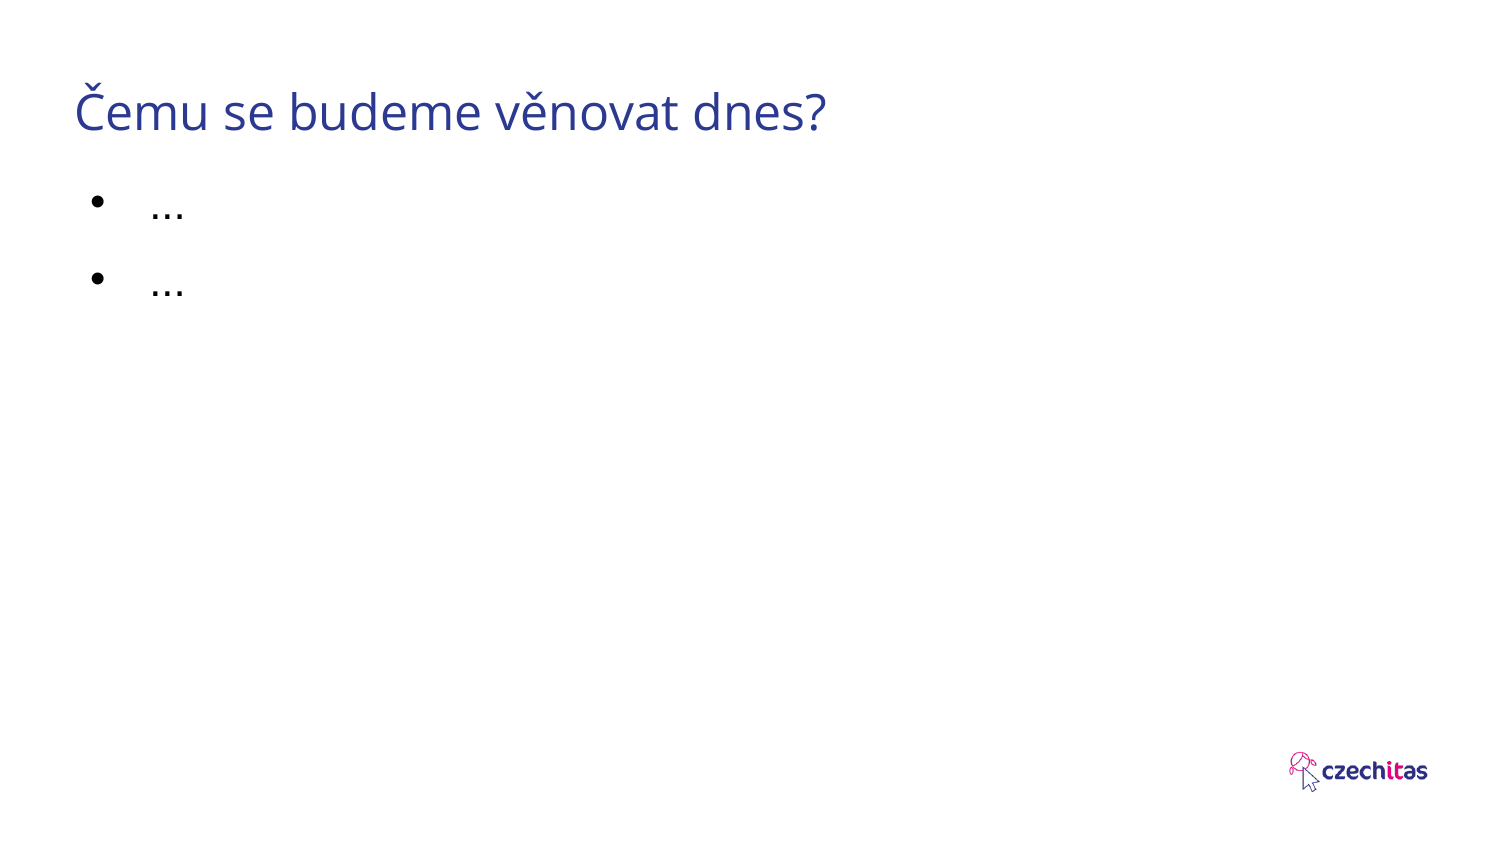

# Čemu se budeme věnovat dnes?
...
...